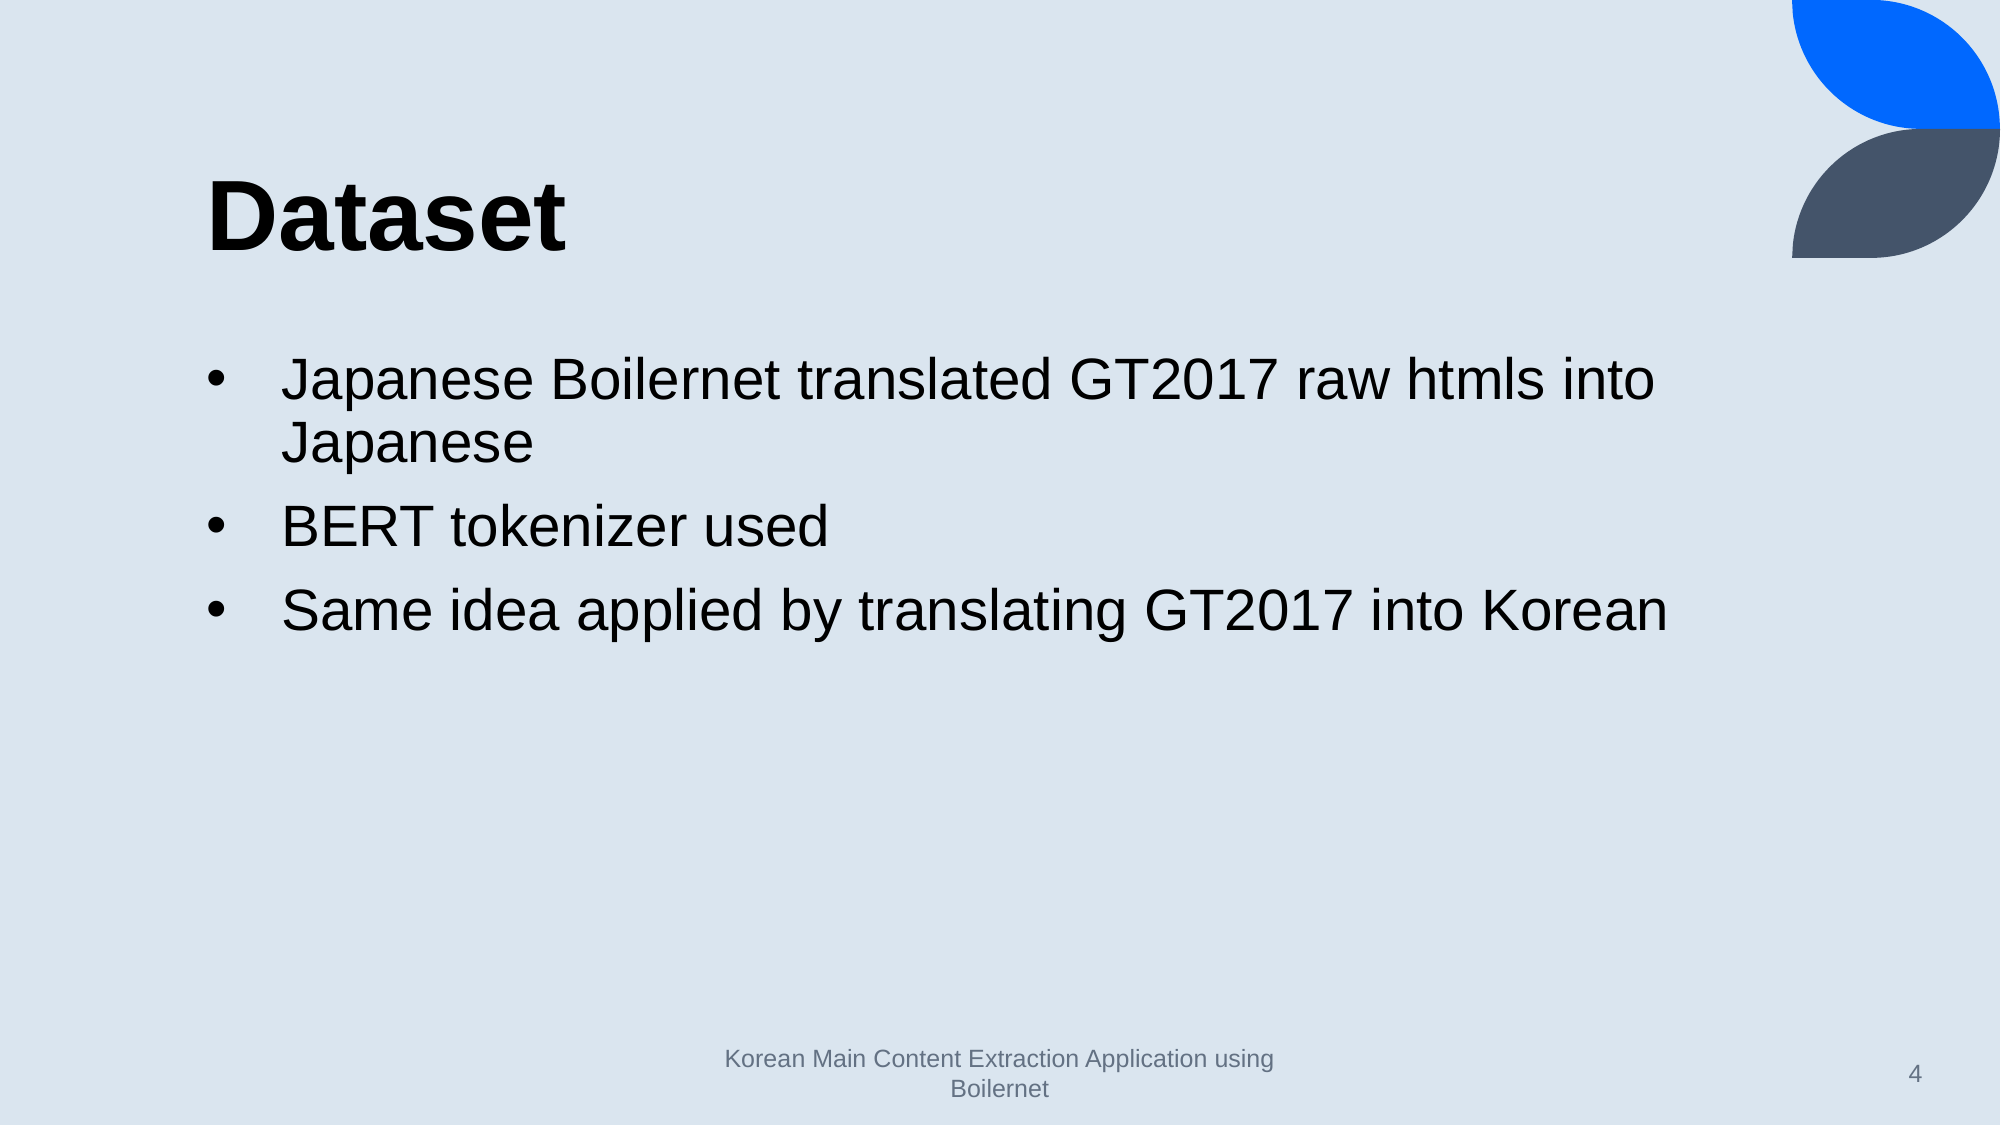

# Dataset
Japanese Boilernet translated GT2017 raw htmls into Japanese
BERT tokenizer used
Same idea applied by translating GT2017 into Korean
Korean Main Content Extraction Application using Boilernet
4